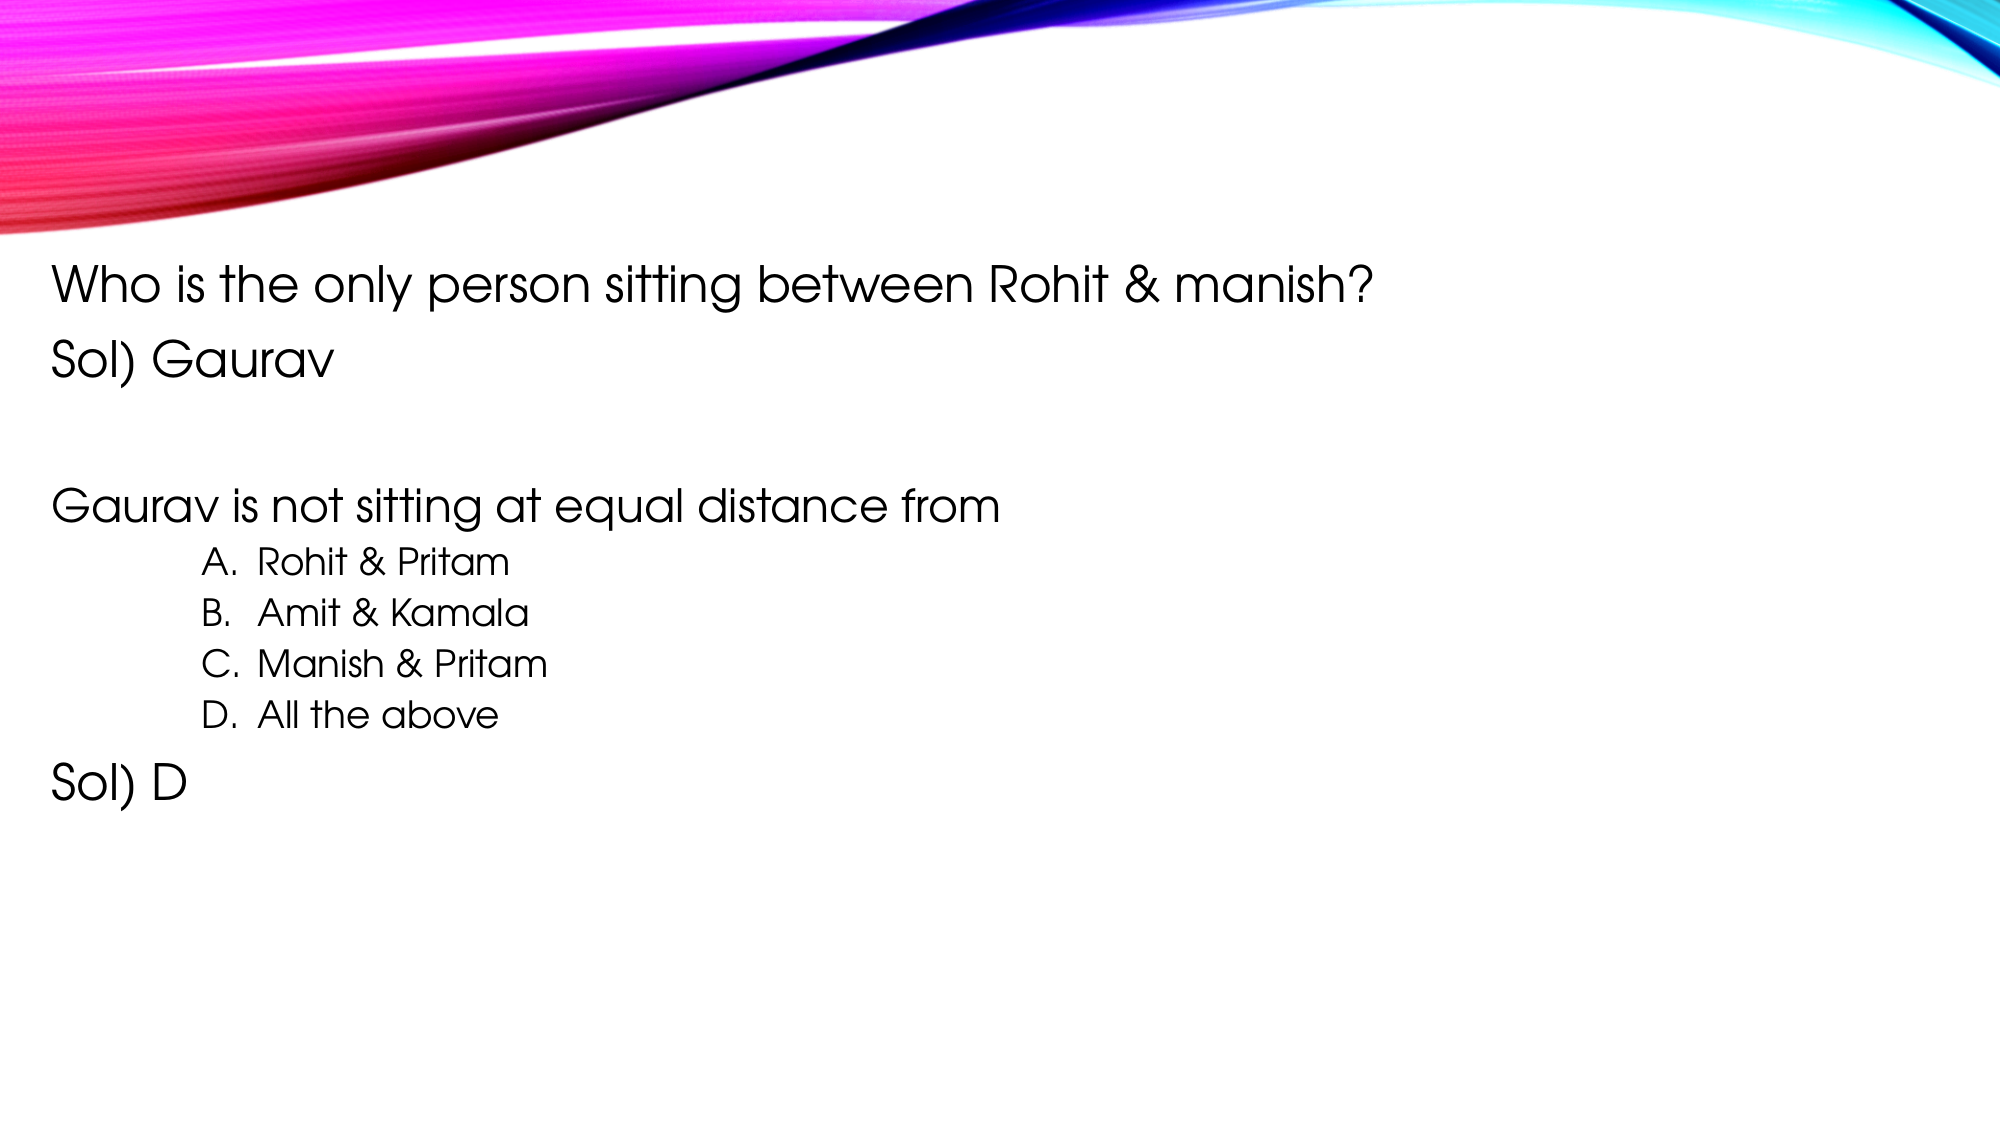

Who is the only person sitting between Rohit & manish?
Sol) Gaurav

Gaurav is not sitting at equal distance from
Rohit & Pritam
Amit & Kamala
Manish & Pritam
All the above
Sol) D